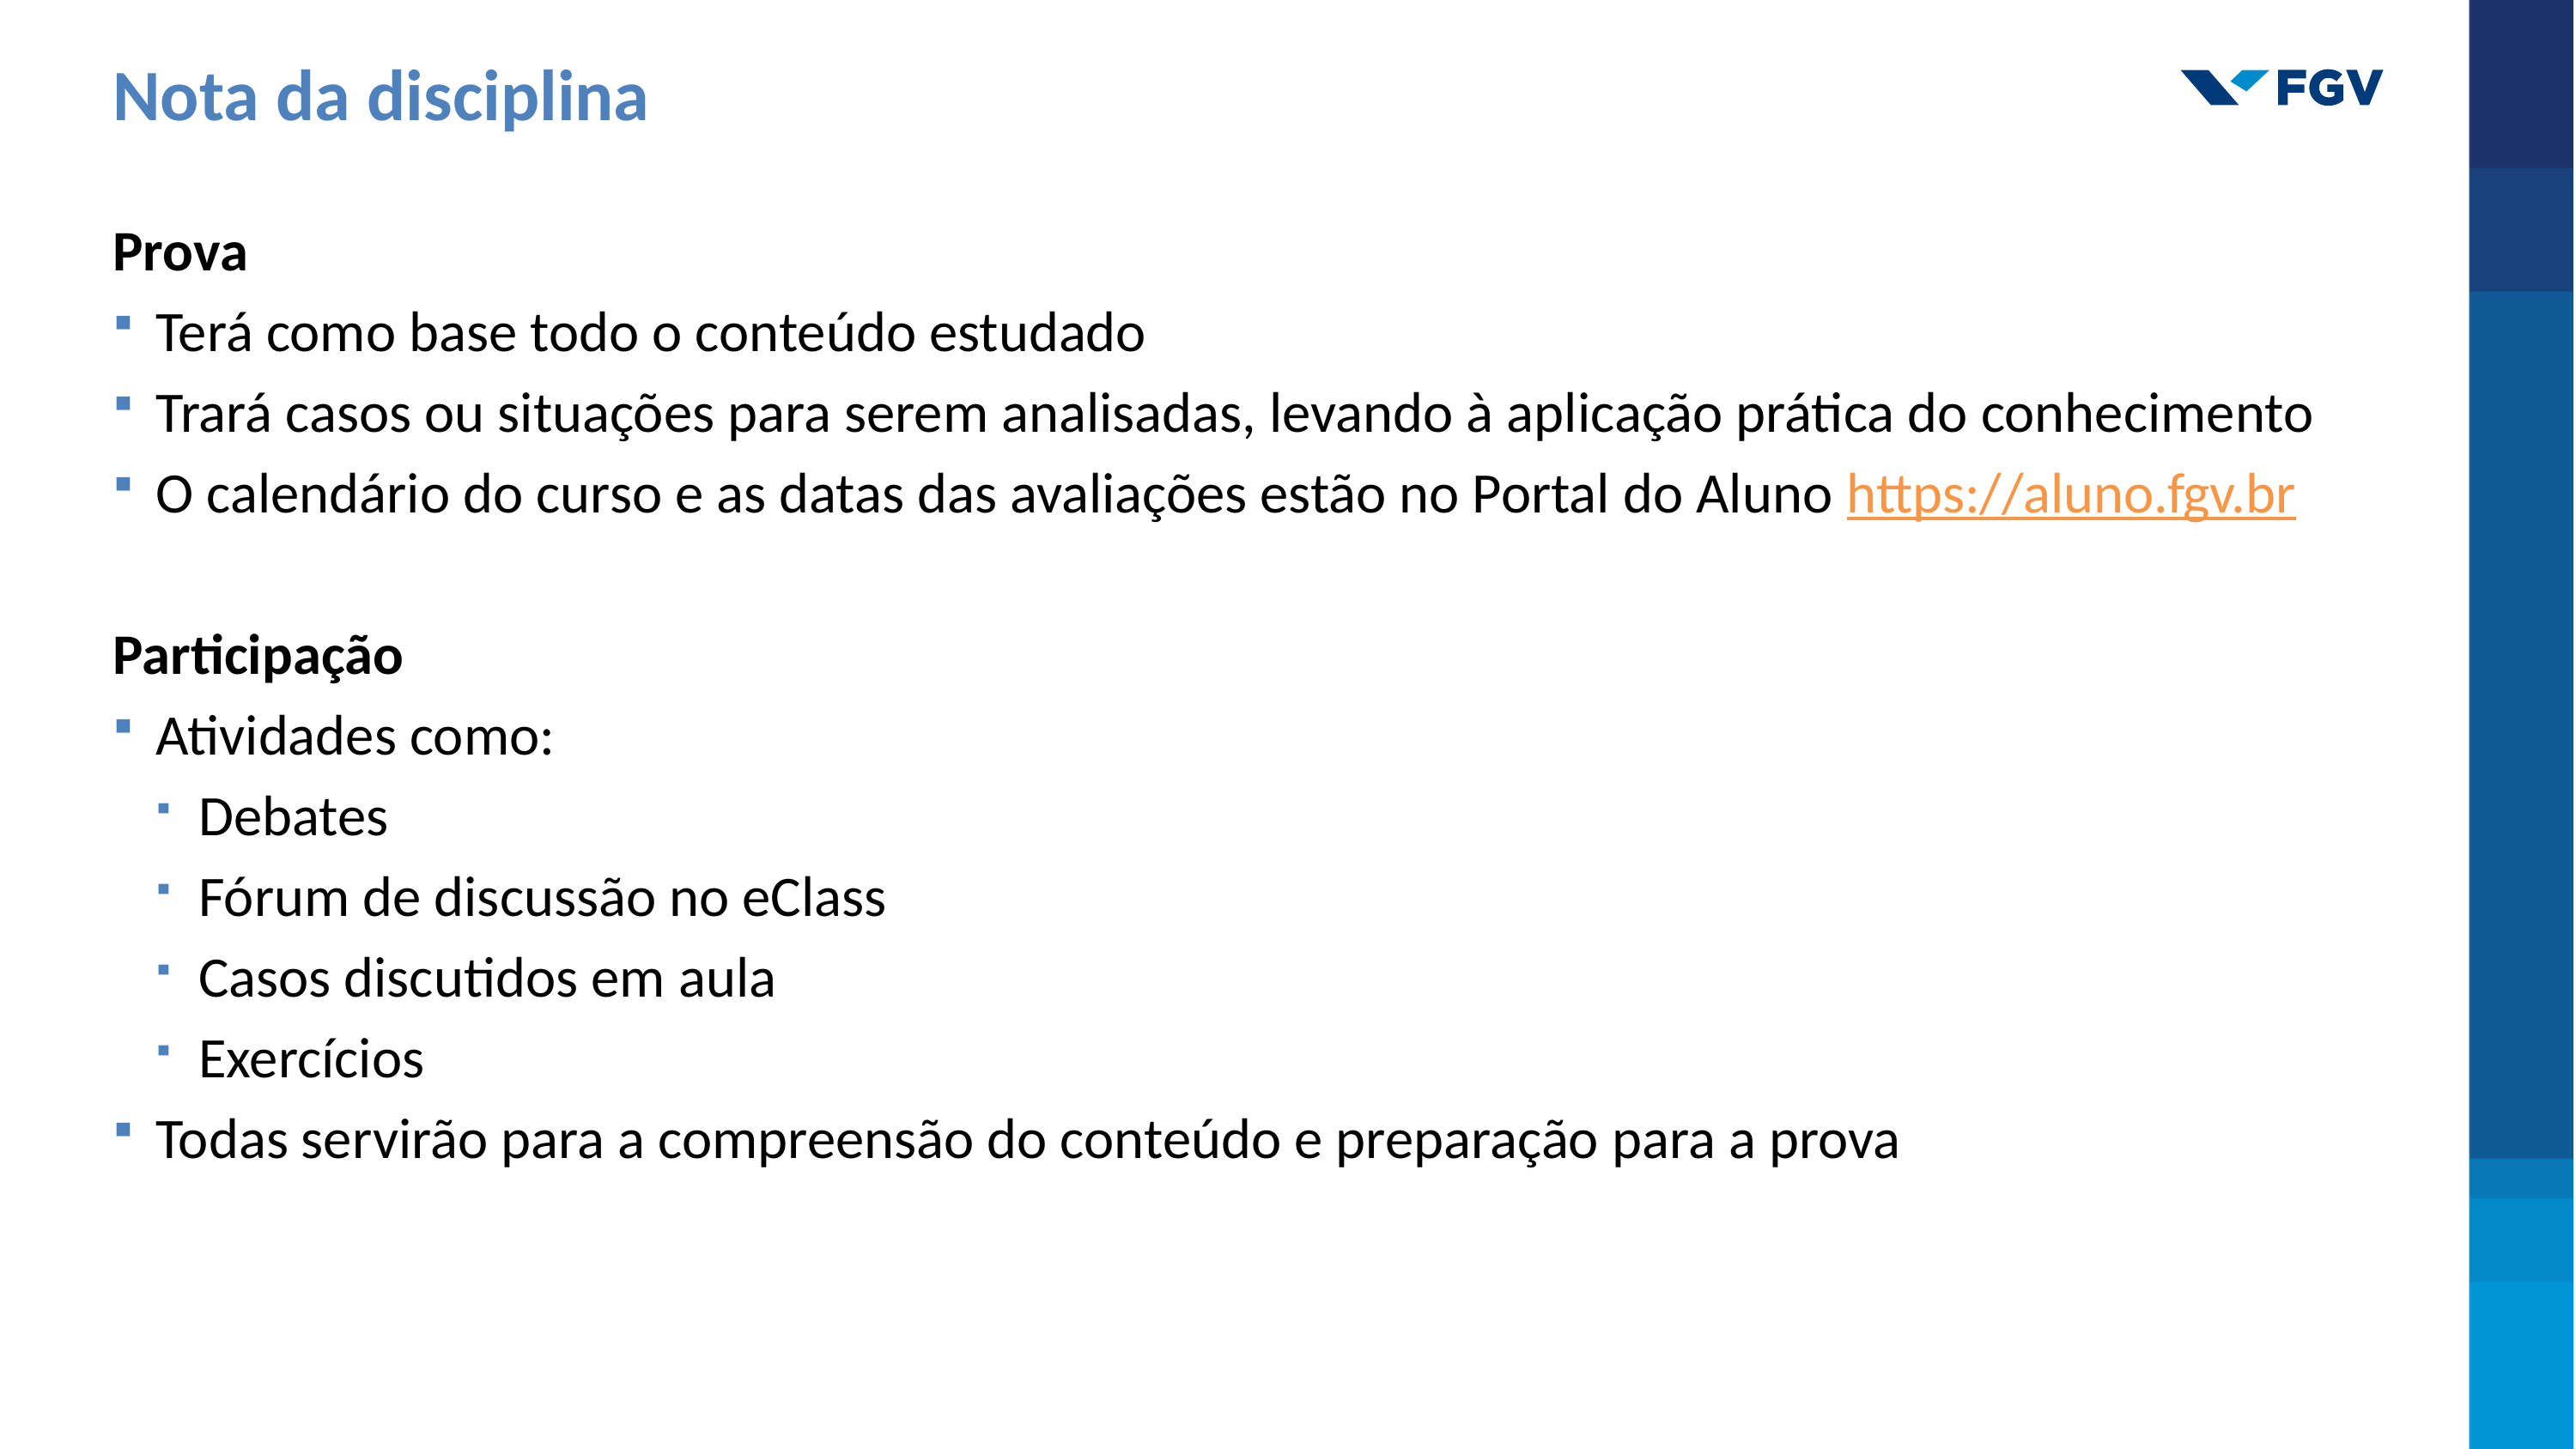

# Nota da disciplina
Prova
Terá como base todo o conteúdo estudado
Trará casos ou situações para serem analisadas, levando à aplicação prática do conhecimento
O calendário do curso e as datas das avaliações estão no Portal do Aluno https://aluno.fgv.br

Participação
Atividades como:
Debates
Fórum de discussão no eClass
Casos discutidos em aula
Exercícios
Todas servirão para a compreensão do conteúdo e preparação para a prova

173